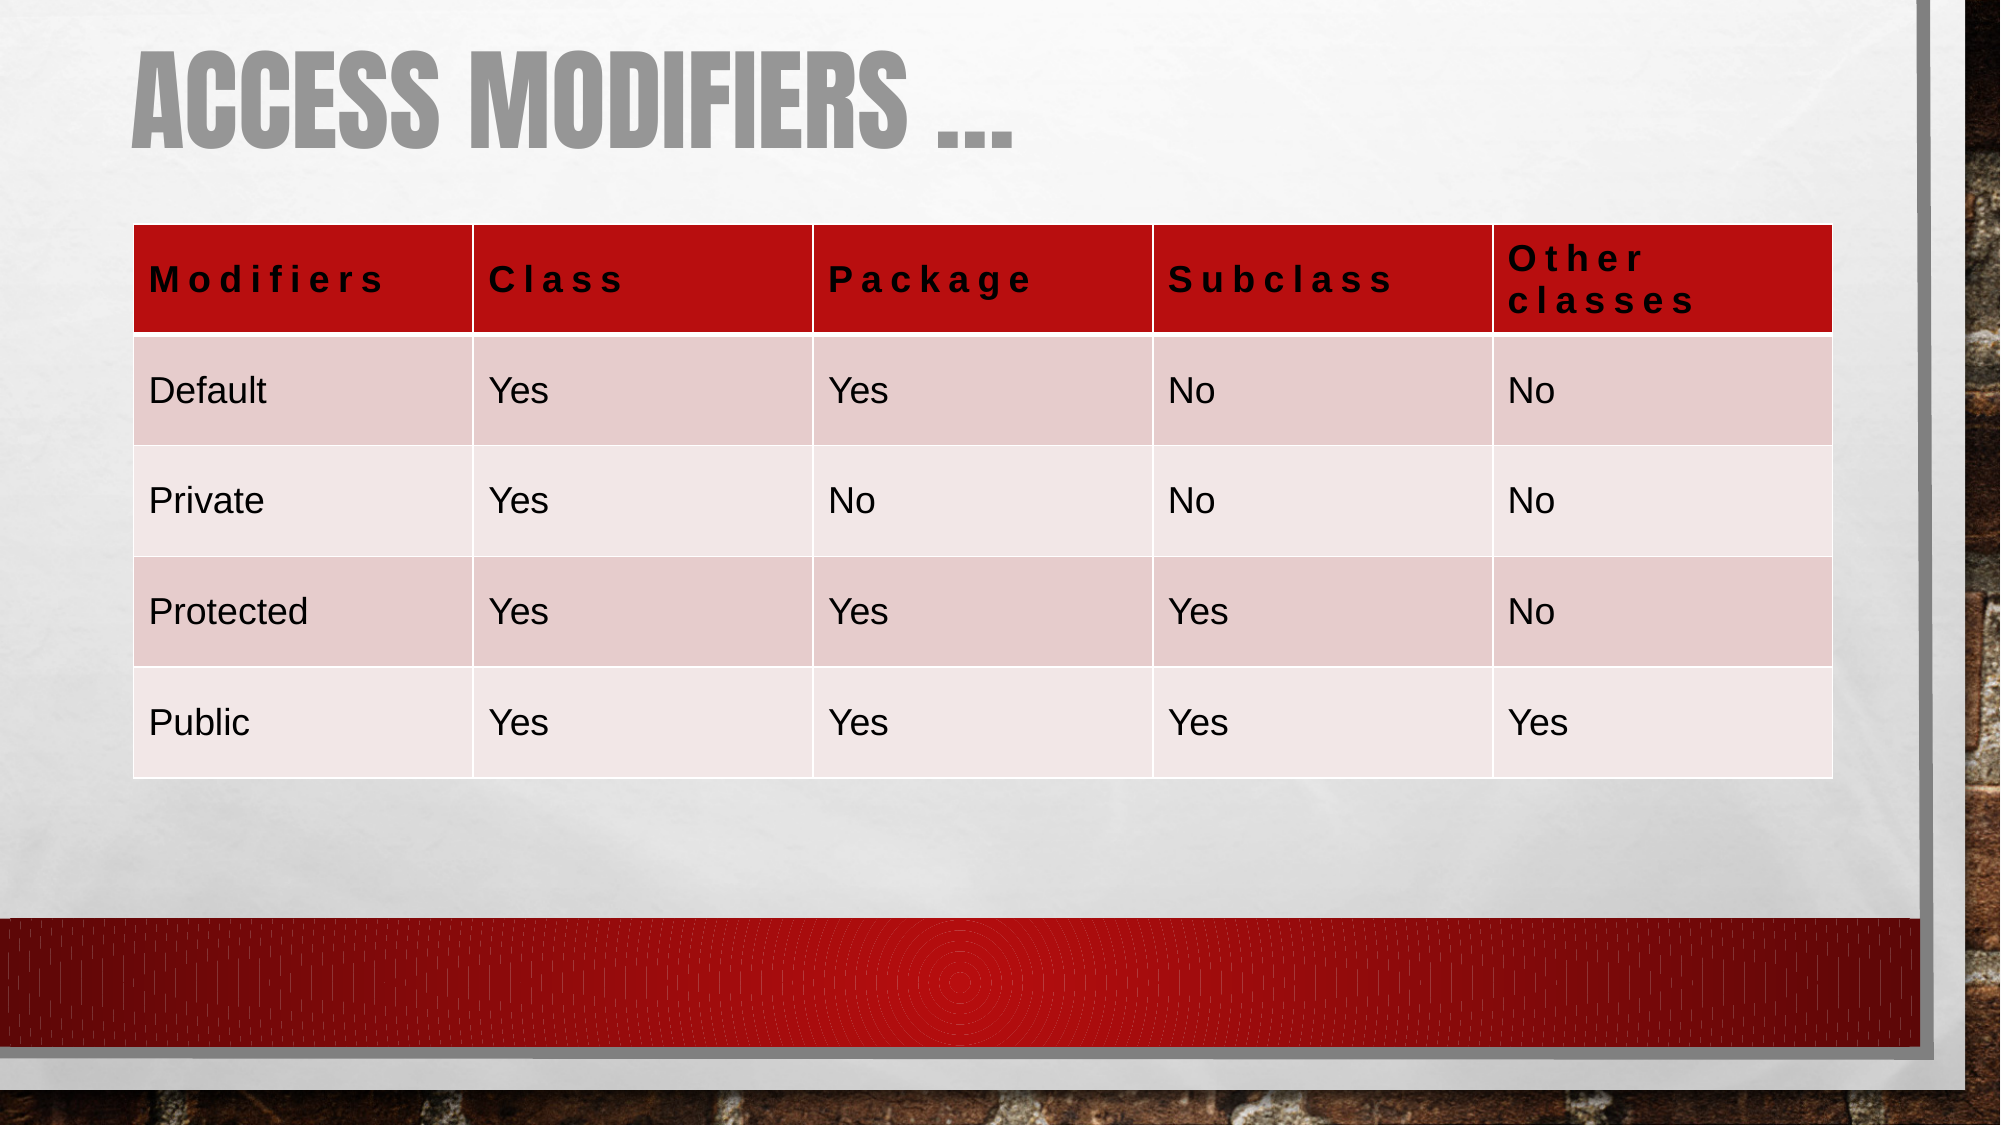

# Access Modifiers …
| Modifiers | Class | Package | Subclass | Other classes |
| --- | --- | --- | --- | --- |
| Default | Yes | Yes | No | No |
| Private | Yes | No | No | No |
| Protected | Yes | Yes | Yes | No |
| Public | Yes | Yes | Yes | Yes |